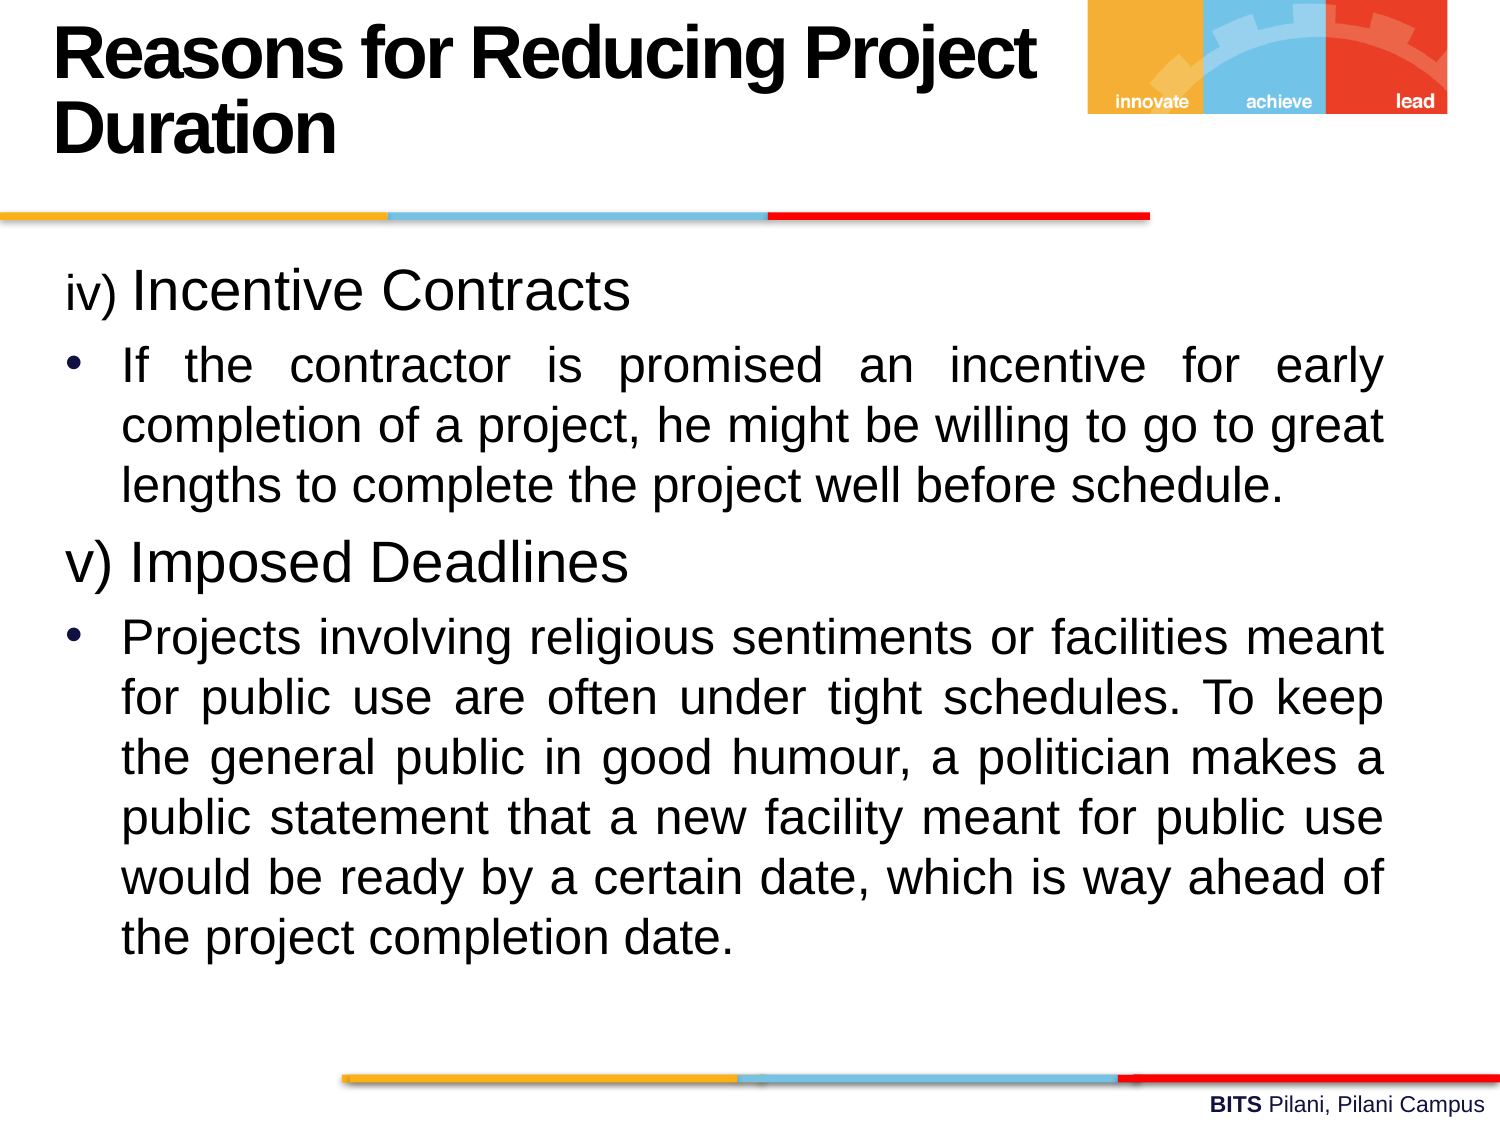

Reasons for Reducing Project Duration
iv) Incentive Contracts
If the contractor is promised an incentive for early completion of a project, he might be willing to go to great lengths to complete the project well before schedule.
v) Imposed Deadlines
Projects involving religious sentiments or facilities meant for public use are often under tight schedules. To keep the general public in good humour, a politician makes a public statement that a new facility meant for public use would be ready by a certain date, which is way ahead of the project completion date.